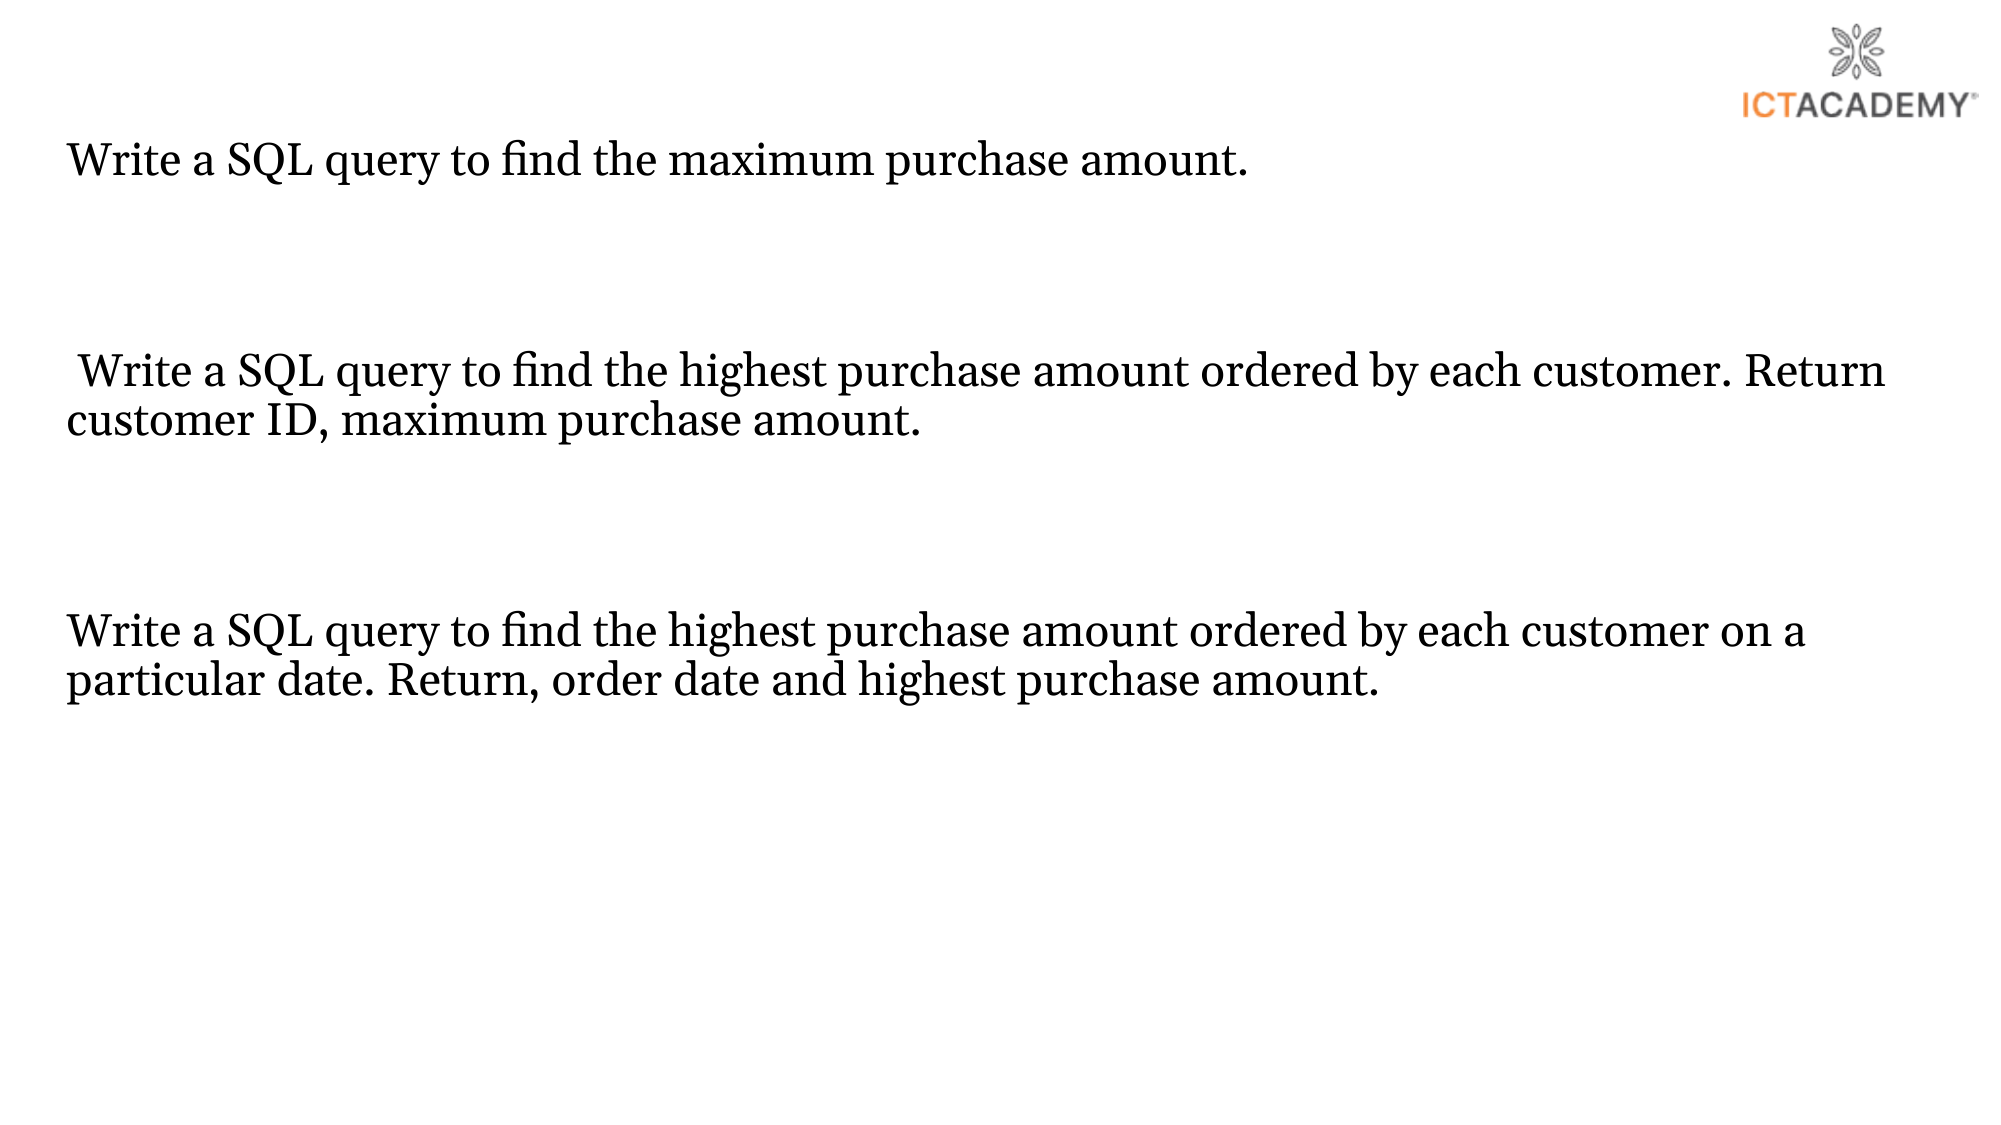

Write a SQL query to find the maximum purchase amount.

 Write a SQL query to find the highest purchase amount ordered by each customer. Return customer ID, maximum purchase amount.

Write a SQL query to find the highest purchase amount ordered by each customer on a particular date. Return, order date and highest purchase amount.